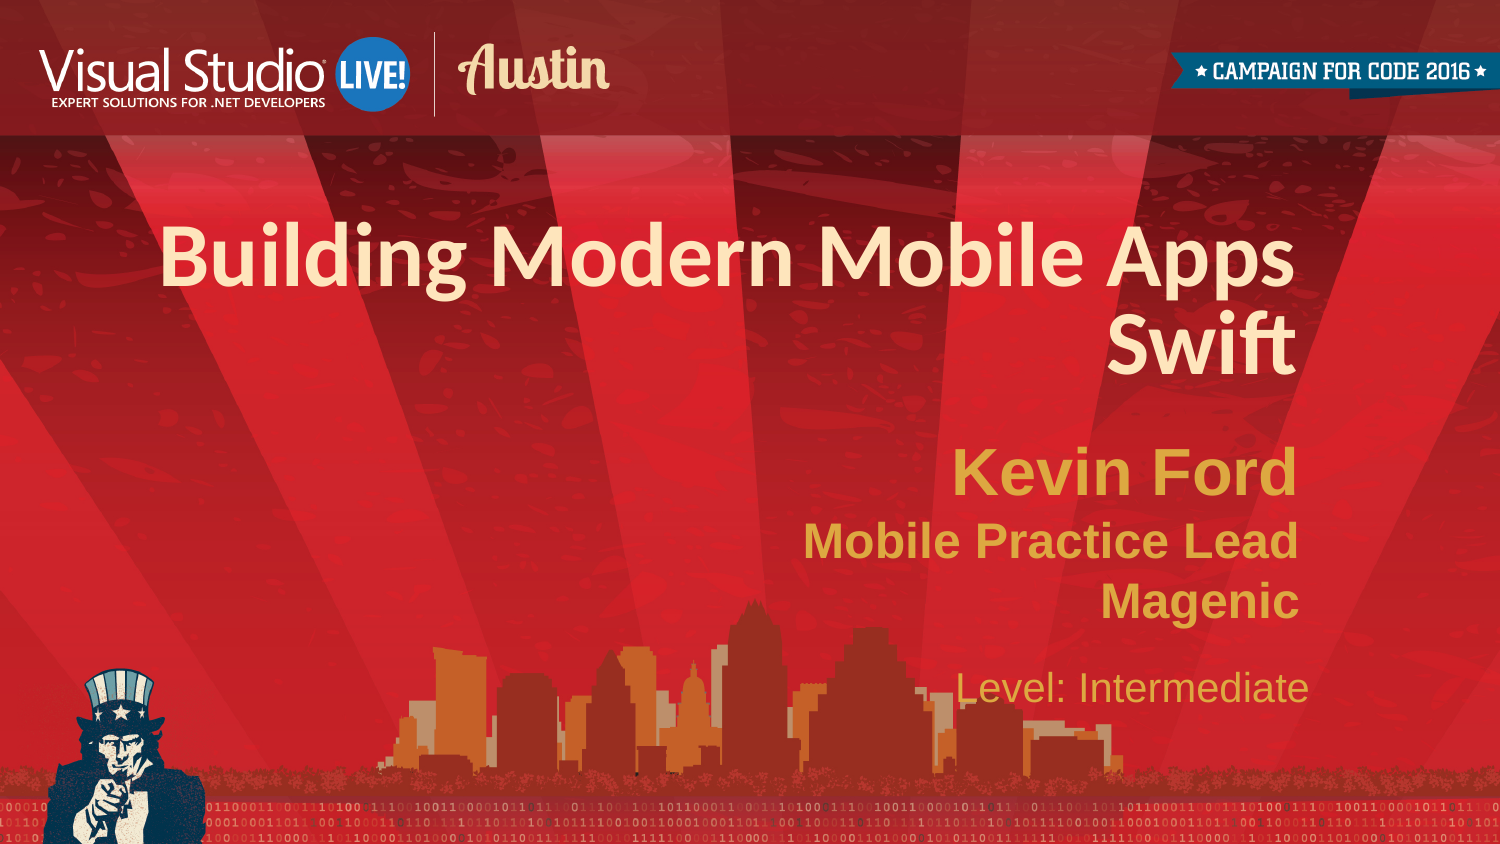

Building Modern Mobile Apps
Swift
Kevin Ford
Mobile Practice Lead
Magenic

Level: Intermediate